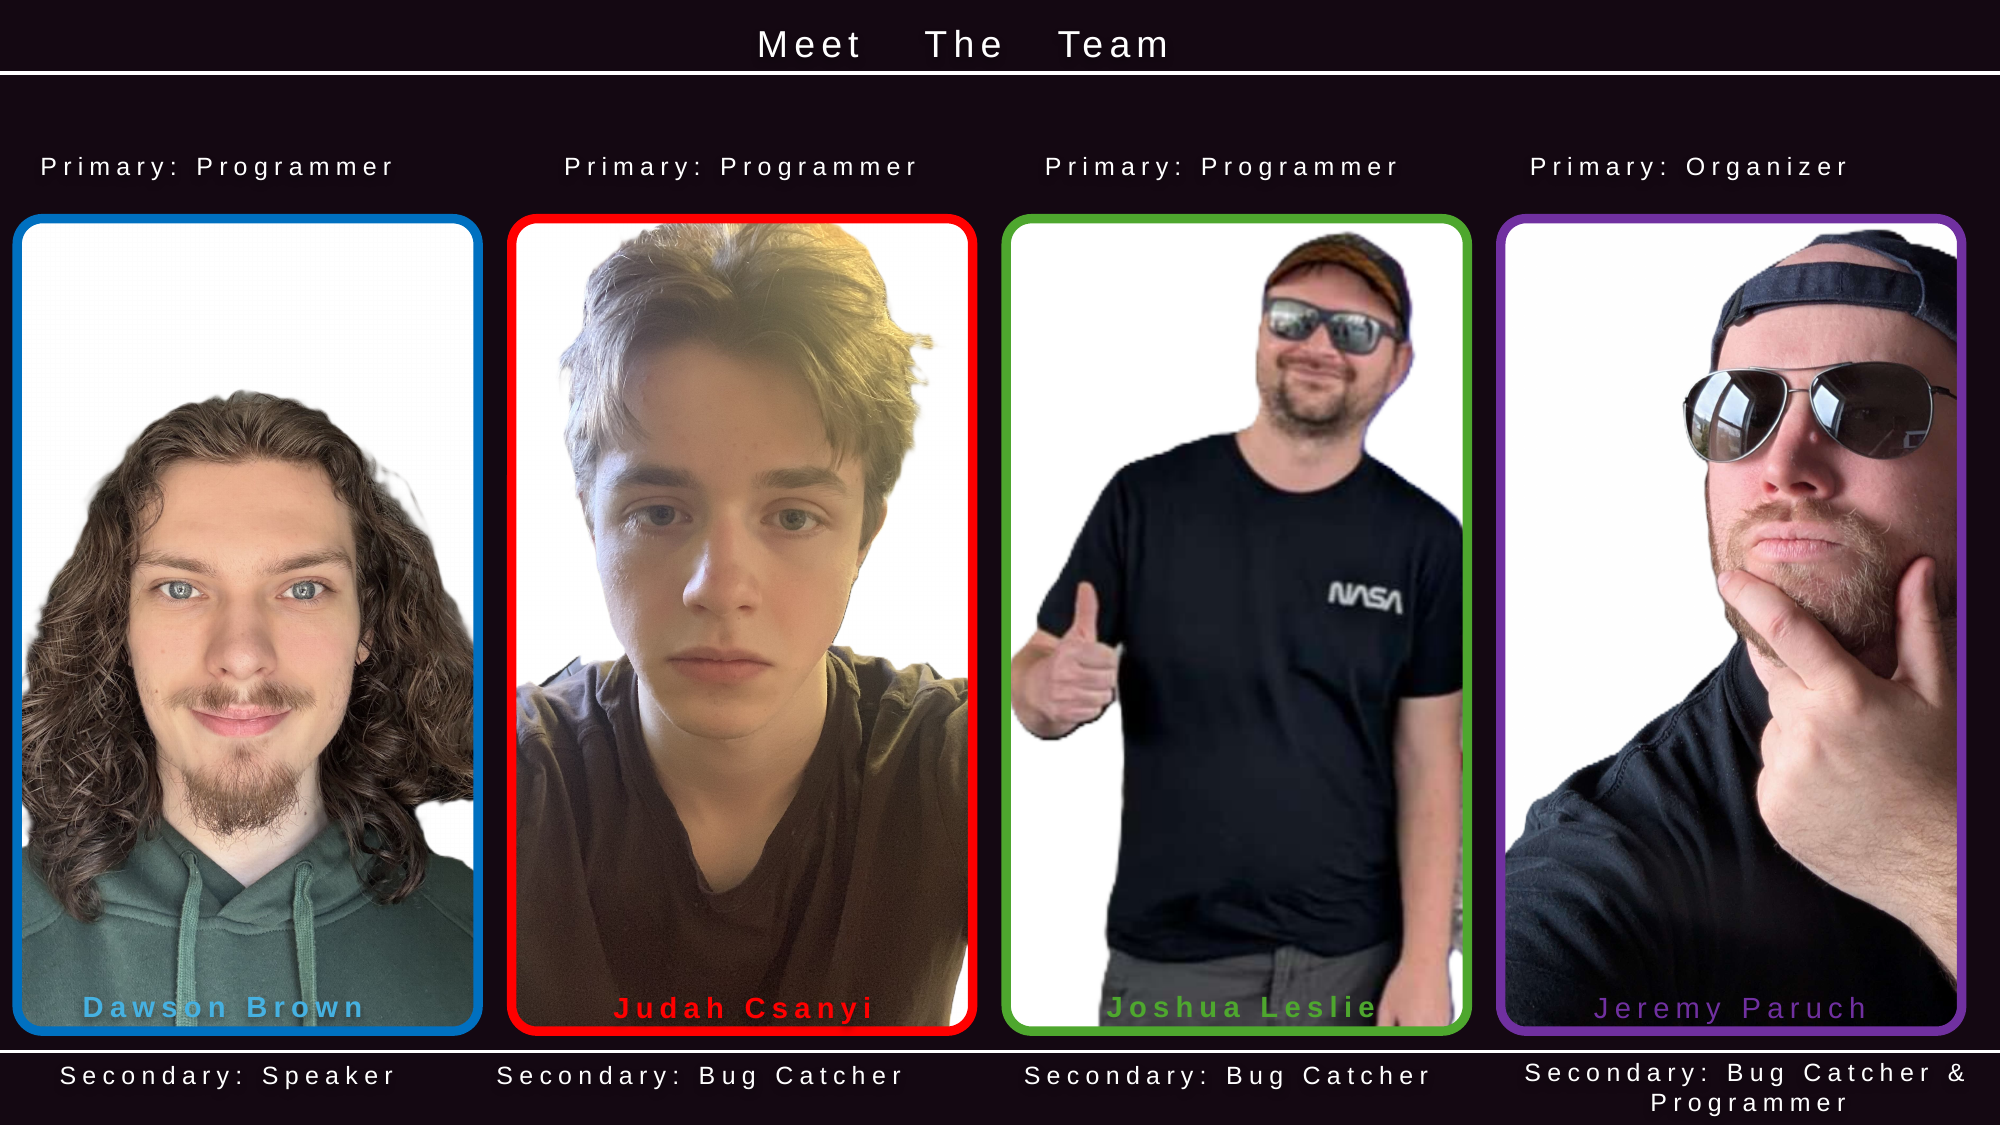

Meet
The
Team
Primary: Programmer
Primary: Programmer
Primary: Programmer
Primary: Organizer

Dawson Brown
Joshua Leslie
Judah Csanyi
Jeremy Paruch
Secondary: Bug Catcher & Programmer
Secondary: Speaker
Secondary: Bug Catcher
Secondary: Bug Catcher